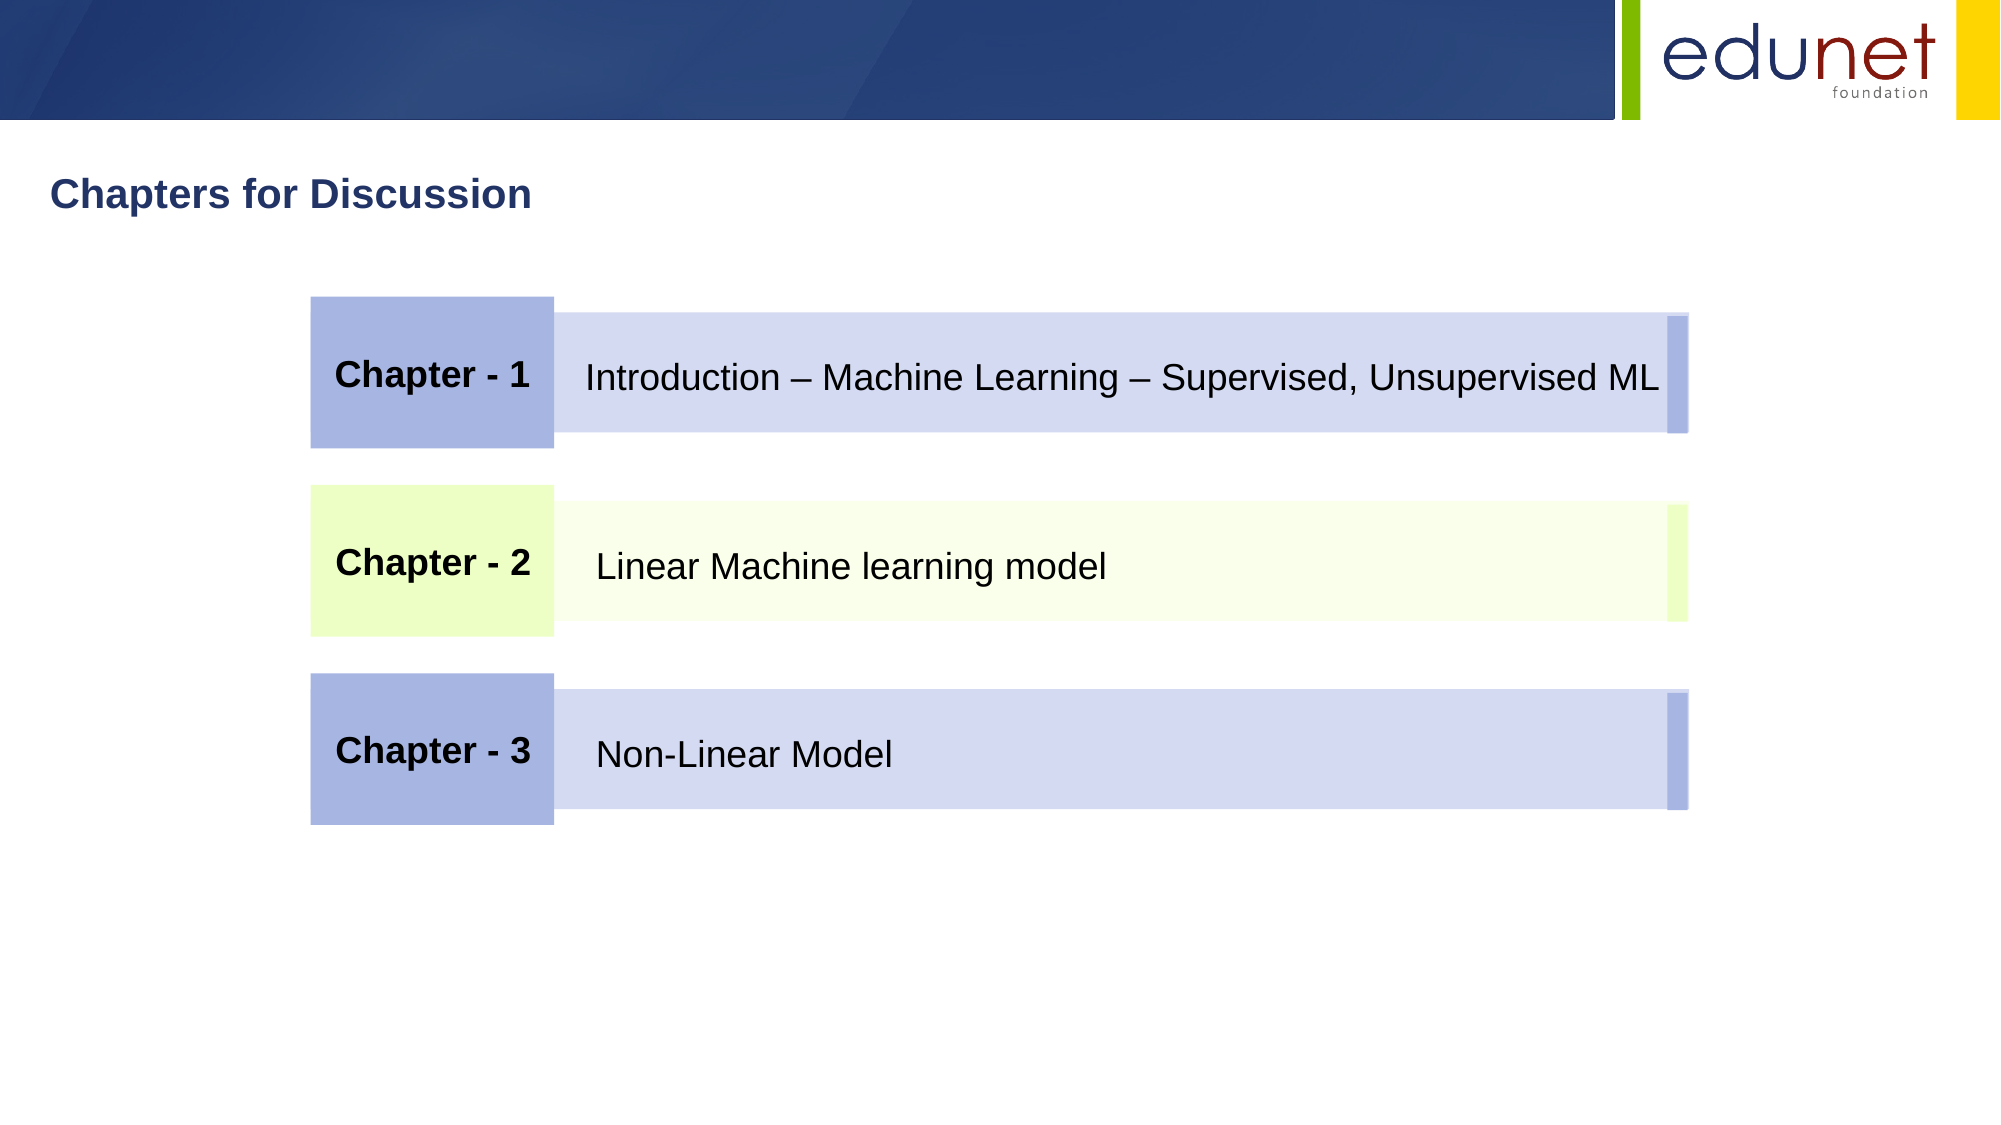

Chapters for Discussion

Chapter - 1
Introduction – Machine Learning – Supervised, Unsupervised ML

Chapter - 2
 Linear Machine learning model

Chapter - 3
 Non-Linear Model